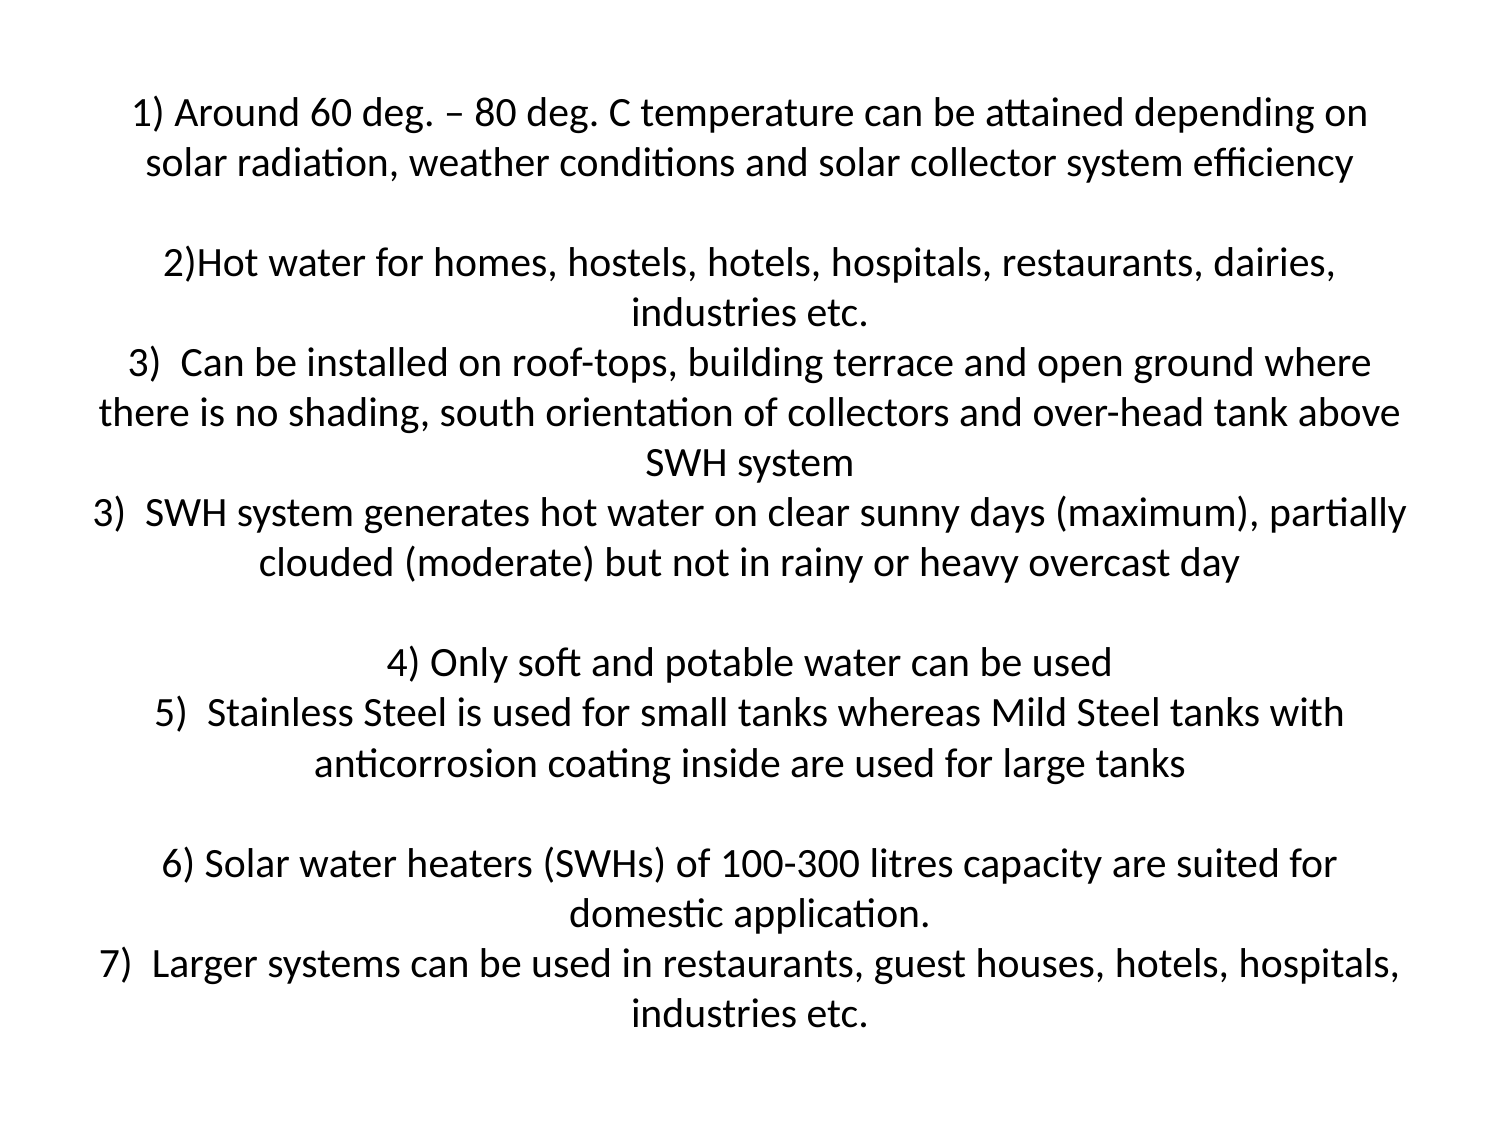

# 1) Around 60 deg. – 80 deg. C temperature can be attained depending on solar radiation, weather conditions and solar collector system efficiency 2)Hot water for homes, hostels, hotels, hospitals, restaurants, dairies, industries etc. 3)  Can be installed on roof-tops, building terrace and open ground where there is no shading, south orientation of collectors and over-head tank above SWH system 3)  SWH system generates hot water on clear sunny days (maximum), partially clouded (moderate) but not in rainy or heavy overcast day 4) Only soft and potable water can be used 5)  Stainless Steel is used for small tanks whereas Mild Steel tanks with anticorrosion coating inside are used for large tanks 6) Solar water heaters (SWHs) of 100-300 litres capacity are suited for domestic application. 7)  Larger systems can be used in restaurants, guest houses, hotels, hospitals, industries etc.